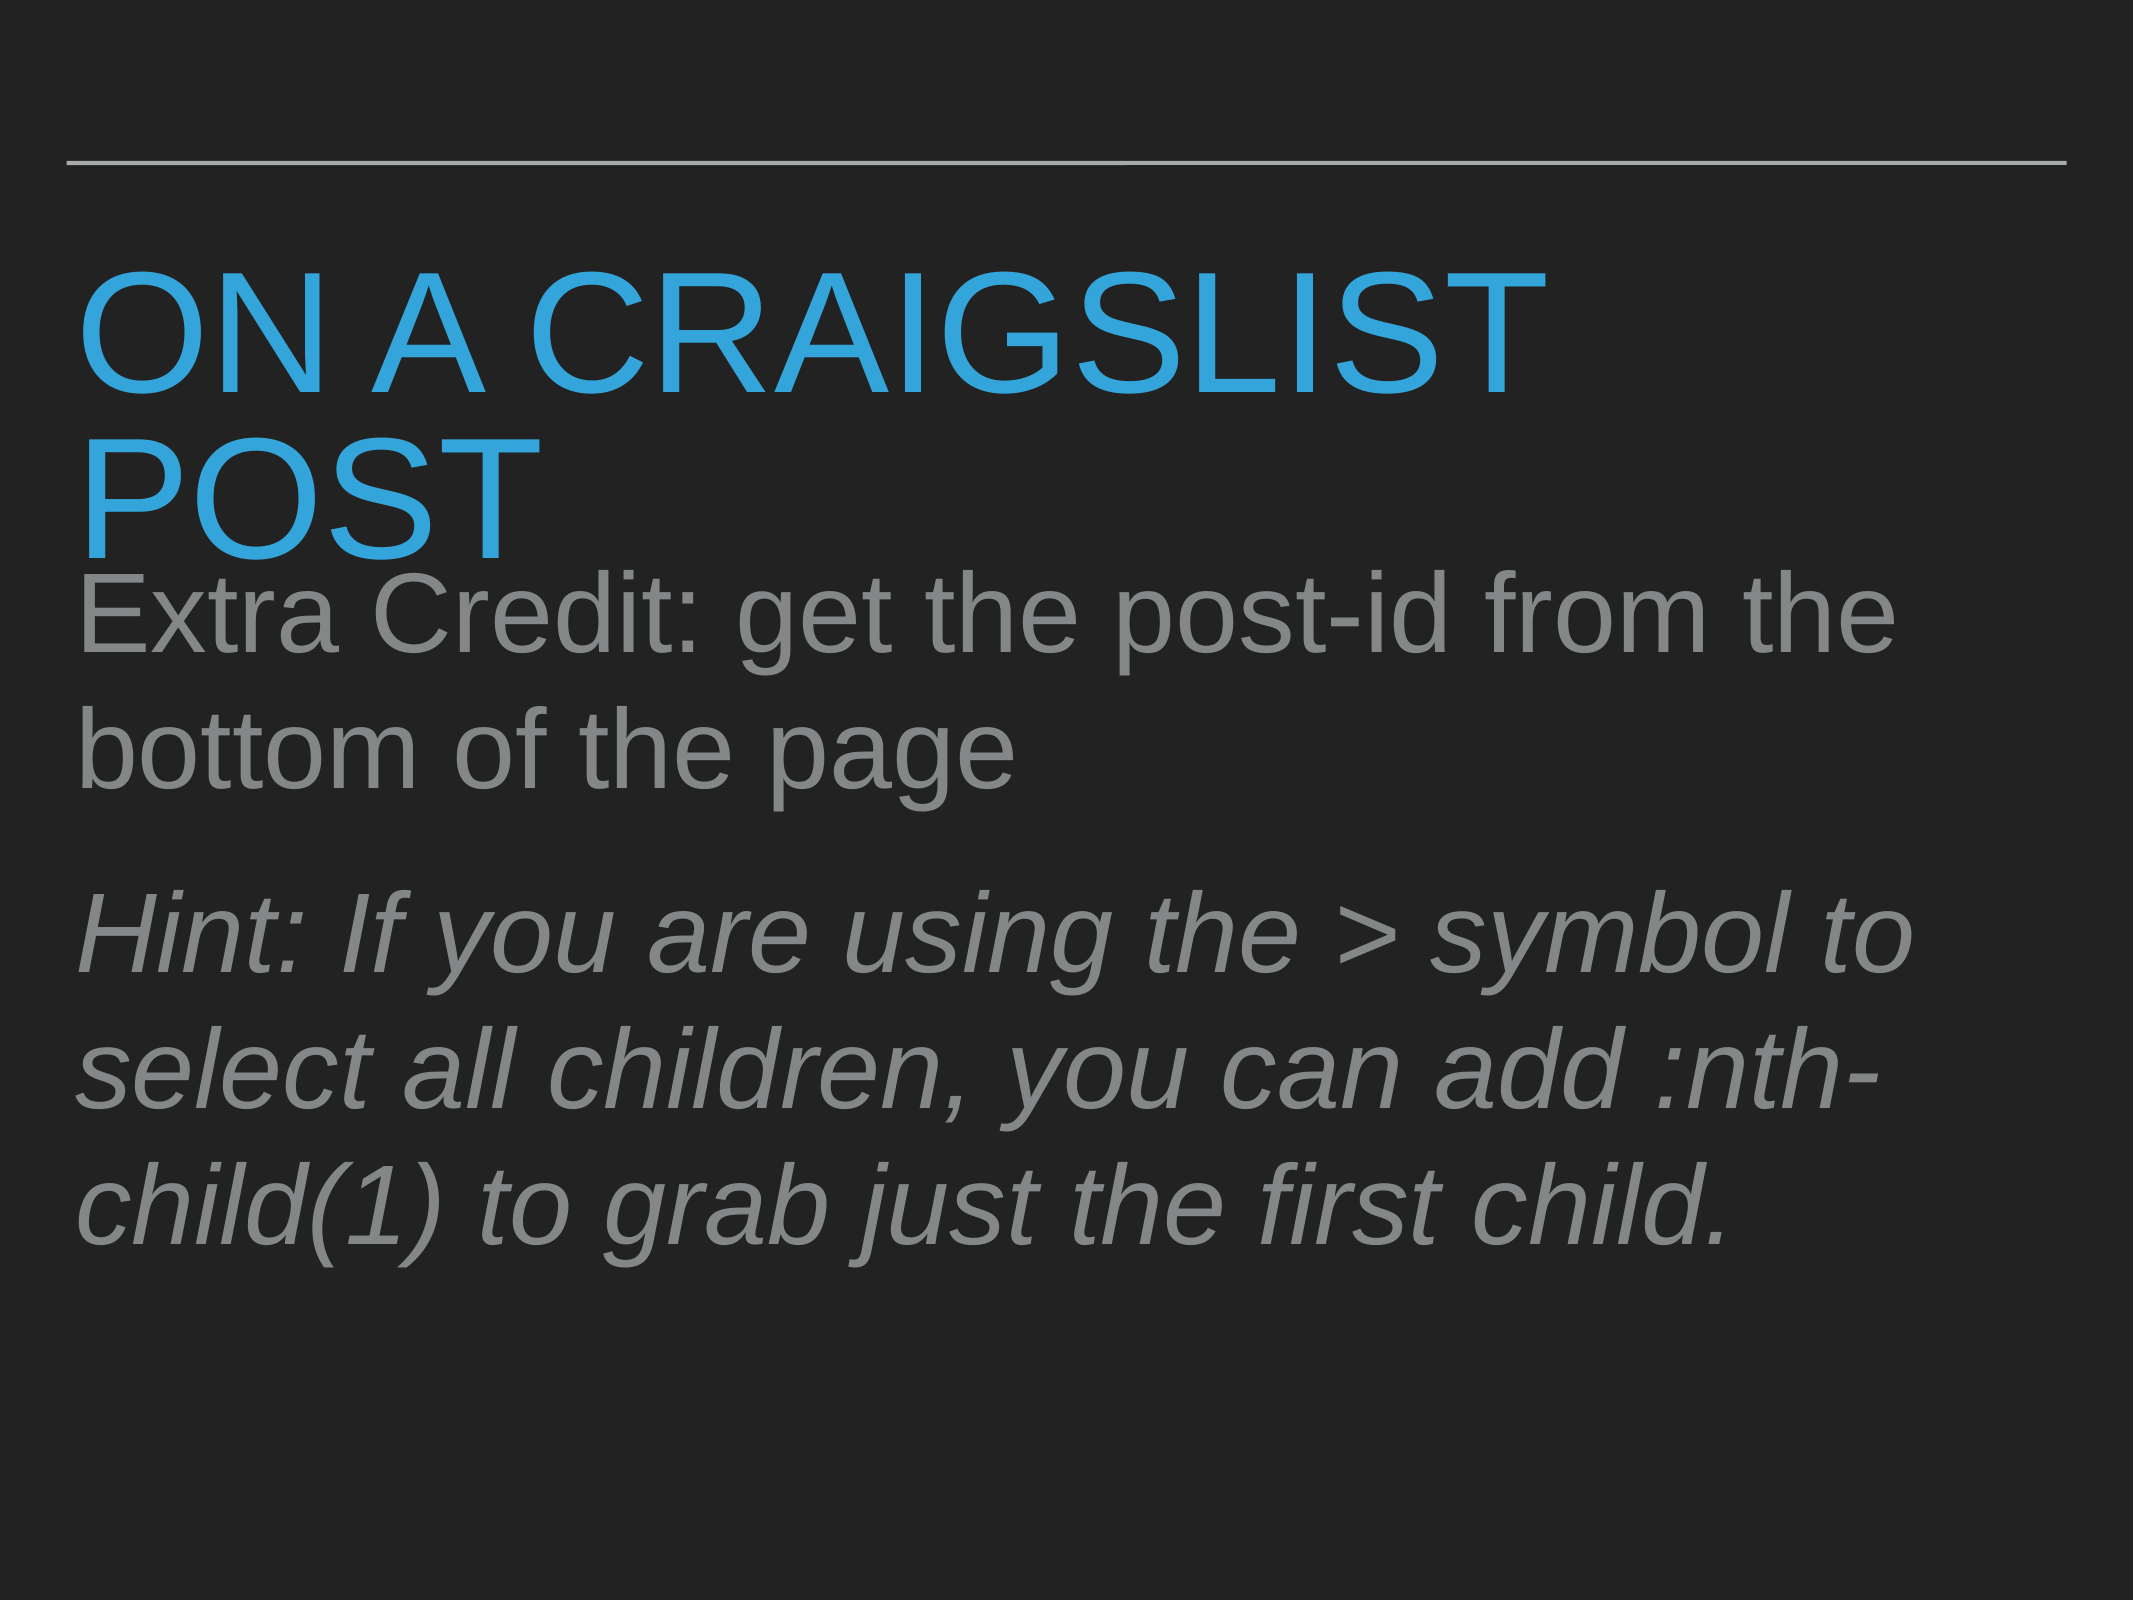

# On a Craigslist Post
Extra Credit: get the post-id from the bottom of the page
Hint: If you are using the > symbol to select all children, you can add :nth-child(1) to grab just the first child.